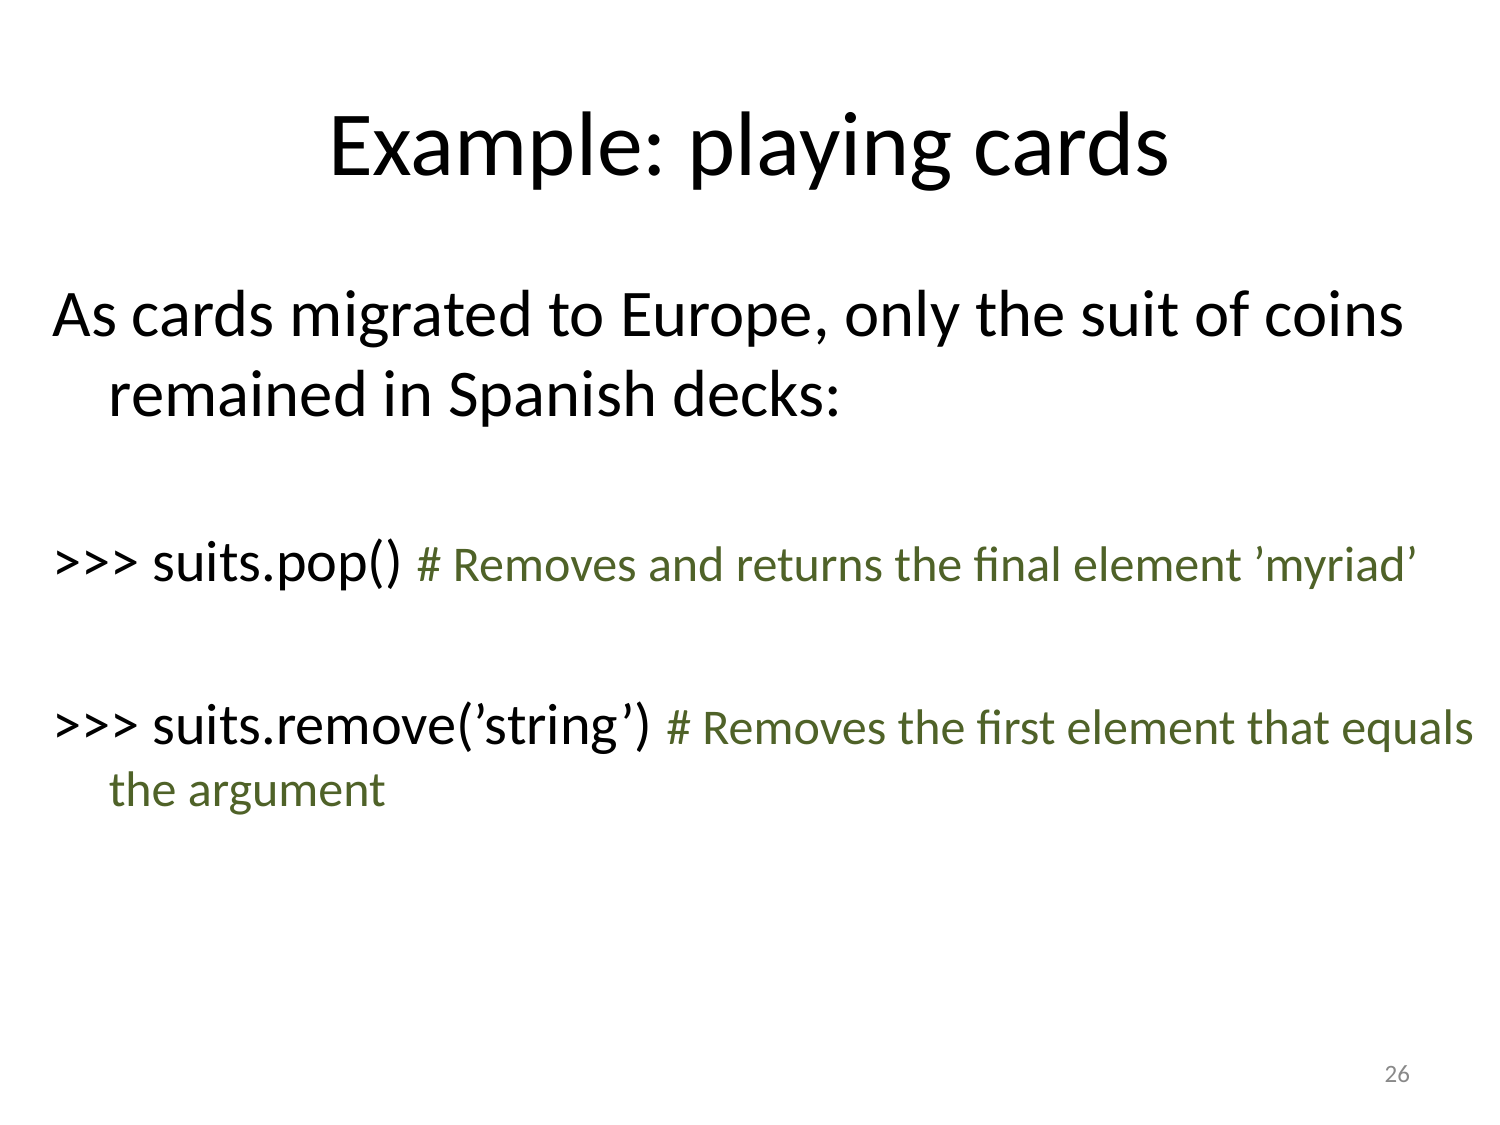

# Example: playing cards
As cards migrated to Europe, only the suit of coins remained in Spanish decks:

>>> suits.pop() # Removes and returns the final element ’myriad’

>>> suits.remove(’string’) # Removes the first element that equals the argument
26